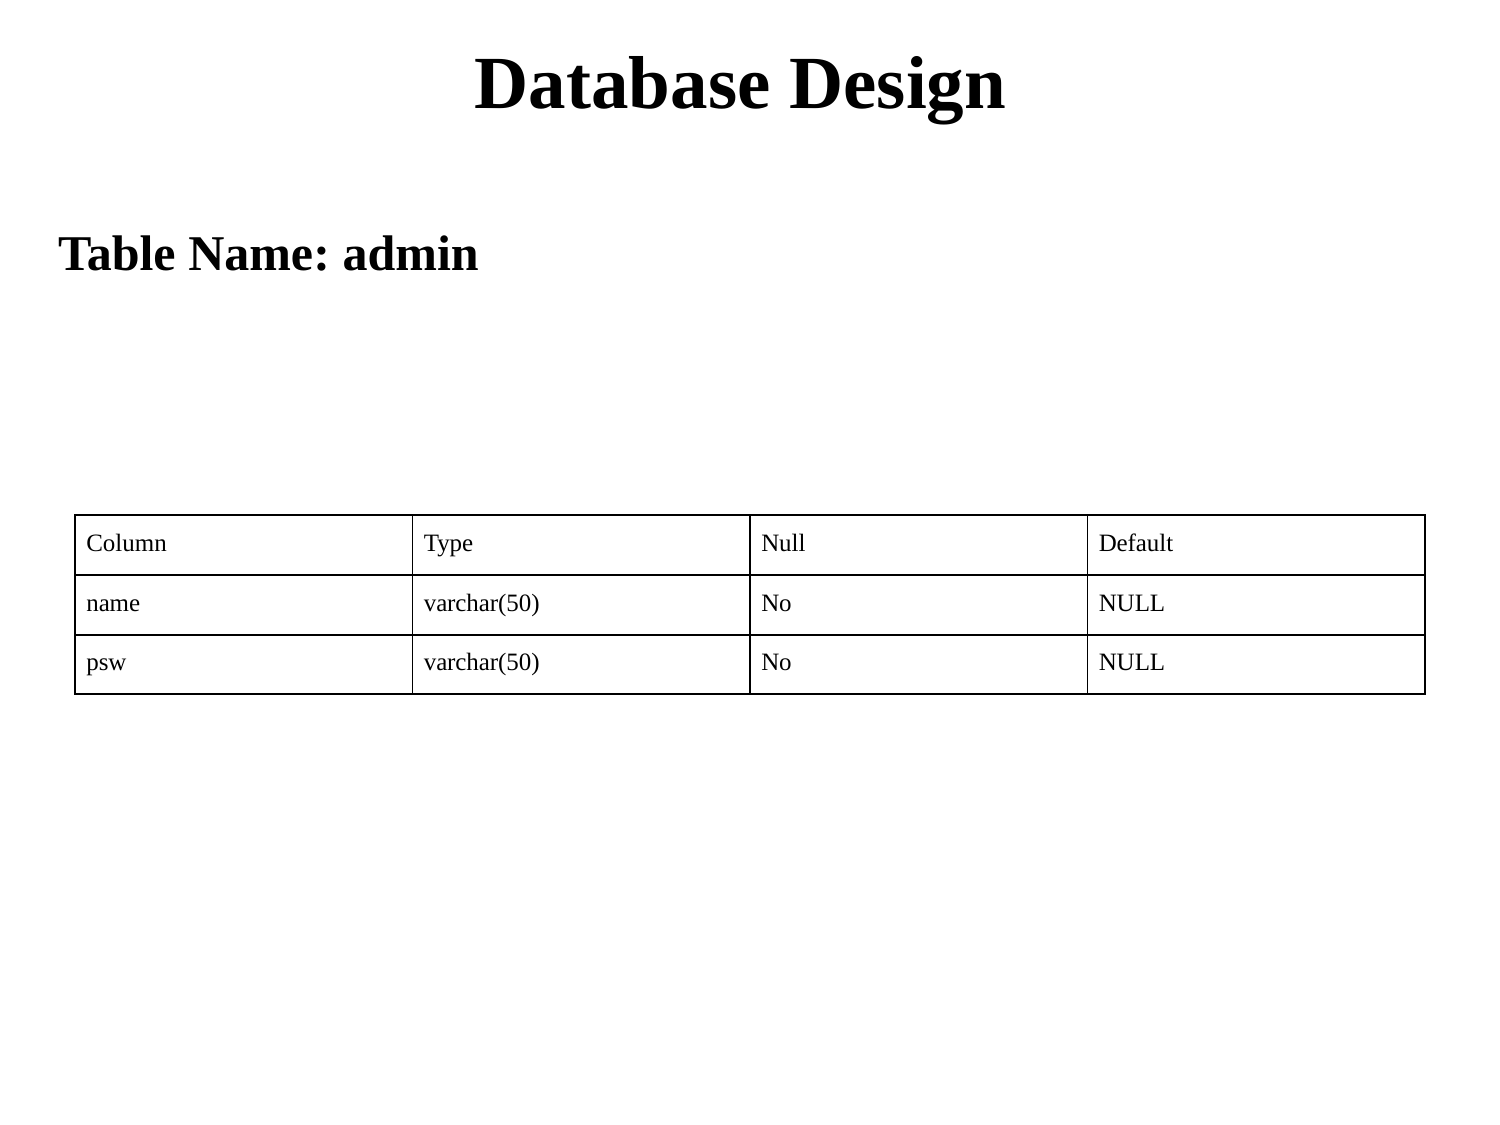

# Database Design
Table Name: admin

| Column | Type | Null | Default |
| --- | --- | --- | --- |
| name | varchar(50) | No | NULL |
| psw | varchar(50) | No | NULL |